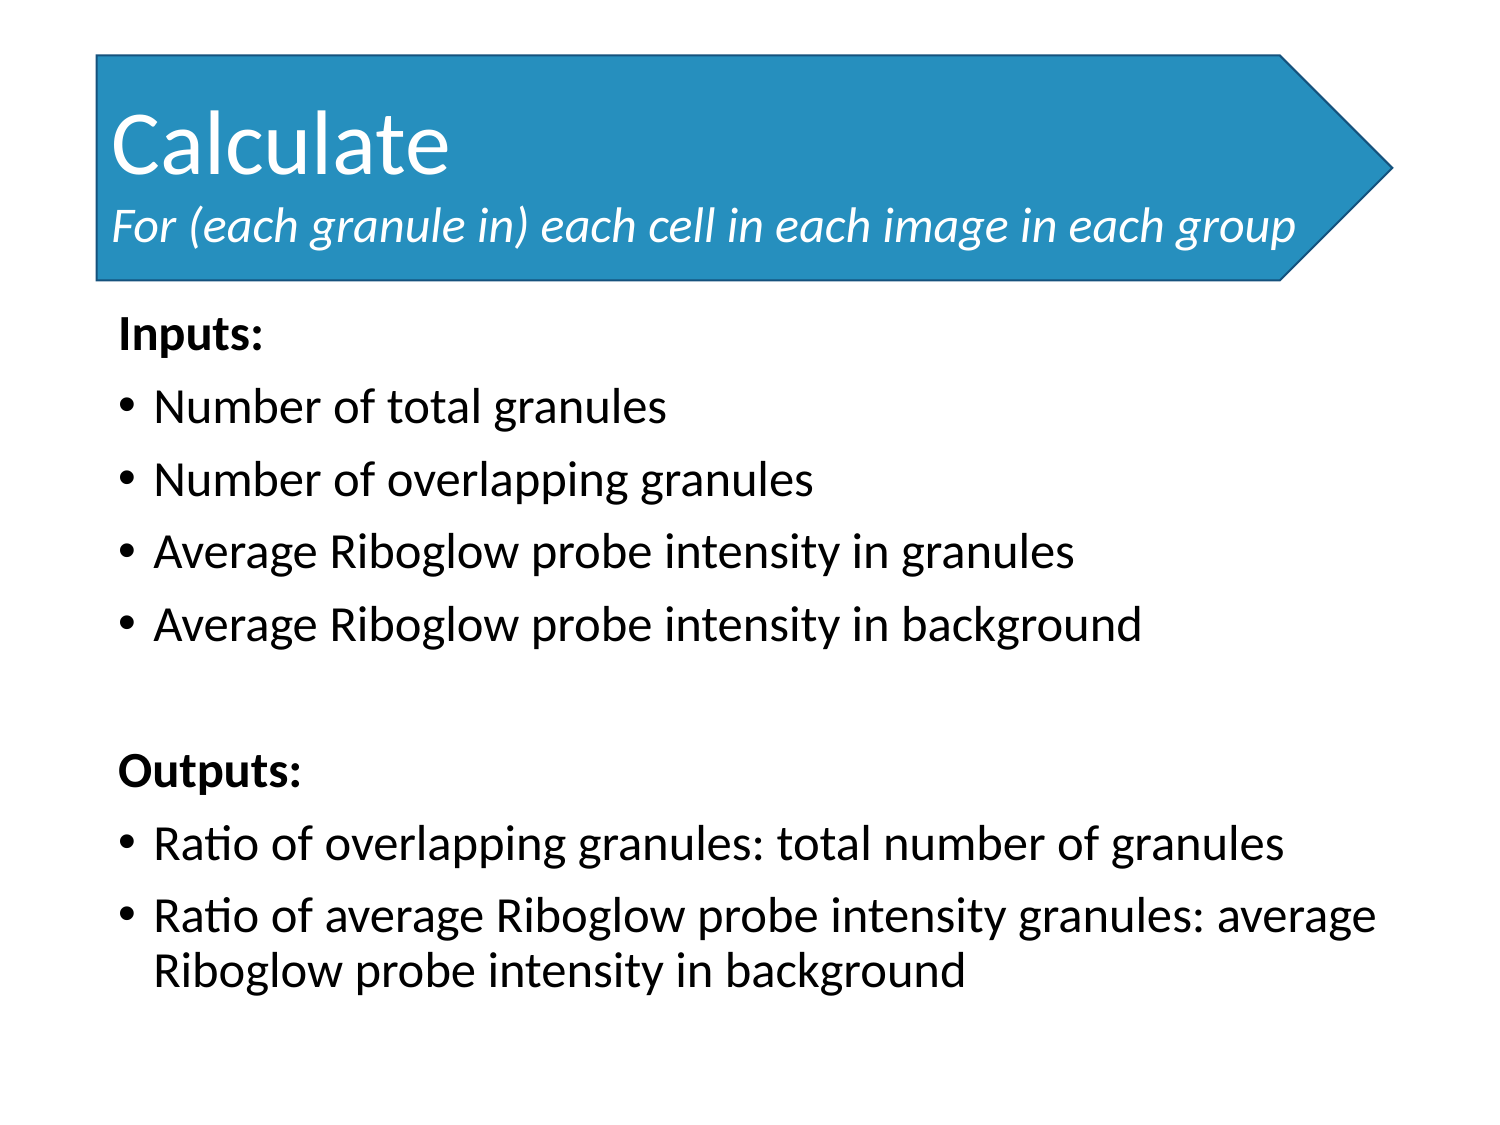

Calculate
For (each granule in) each cell in each image in each group
# Segment Cells
Inputs:
Number of total granules
Number of overlapping granules
Average Riboglow probe intensity in granules
Average Riboglow probe intensity in background

Outputs:
Ratio of overlapping granules: total number of granules
Ratio of average Riboglow probe intensity granules: average Riboglow probe intensity in background